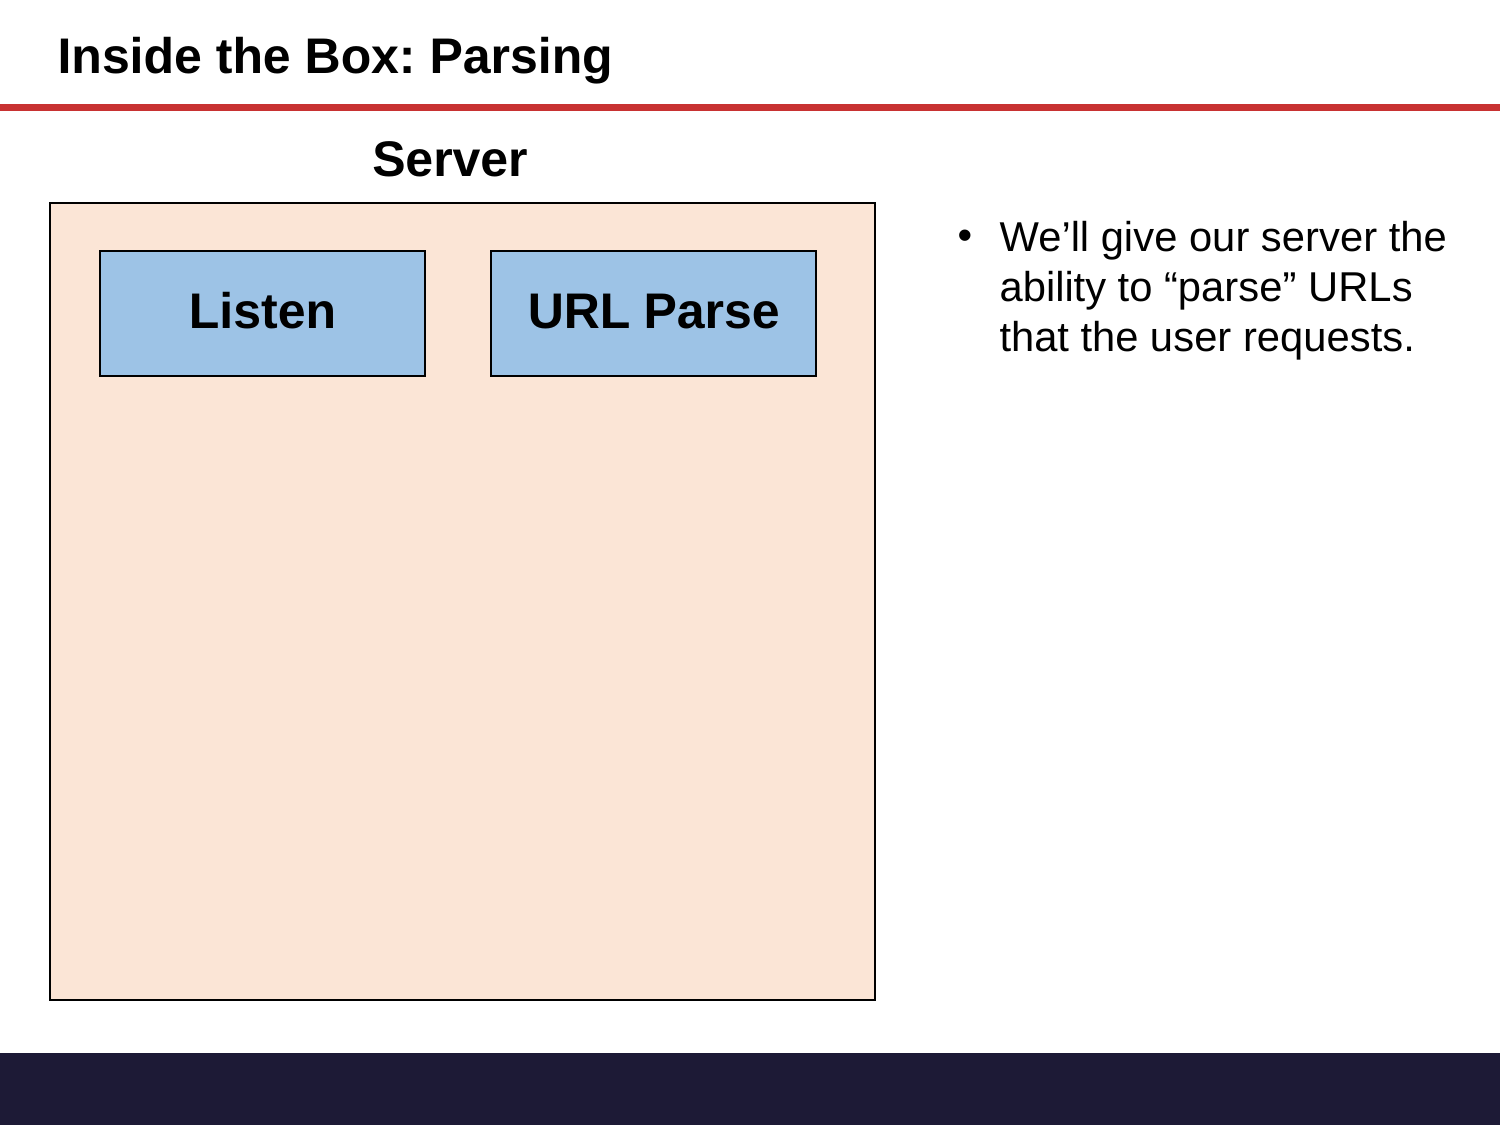

Inside the Box: Parsing
Server

We’ll give our server the ability to “parse” URLs that the user requests.

Listen
URL Parse